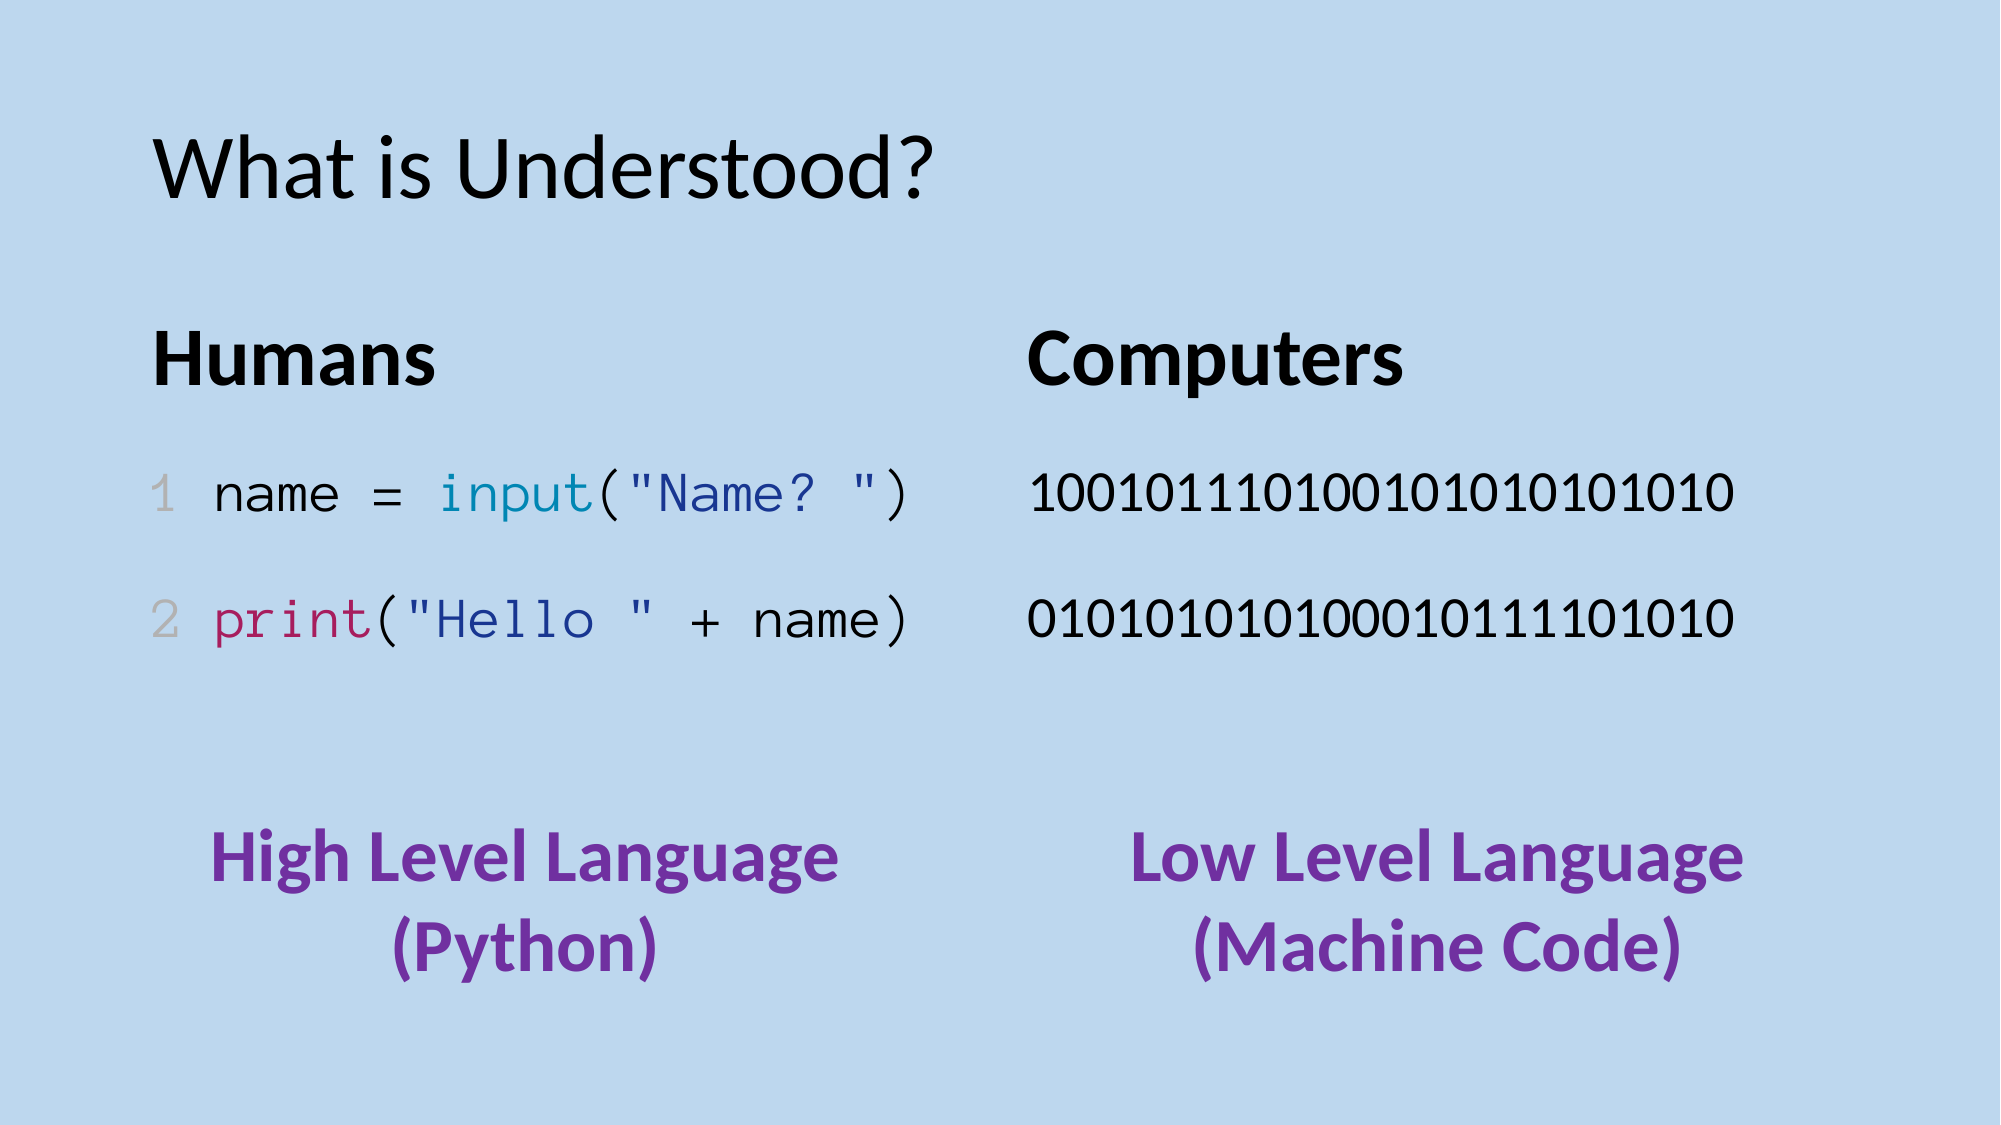

# What is Understood?
Humans
Computers
1 name = input("Name? ")
2 print("Hello " + name)
100101110100101010101010
010101010100010111101010
Low Level Language
(Machine Code)
High Level Language
(Python)